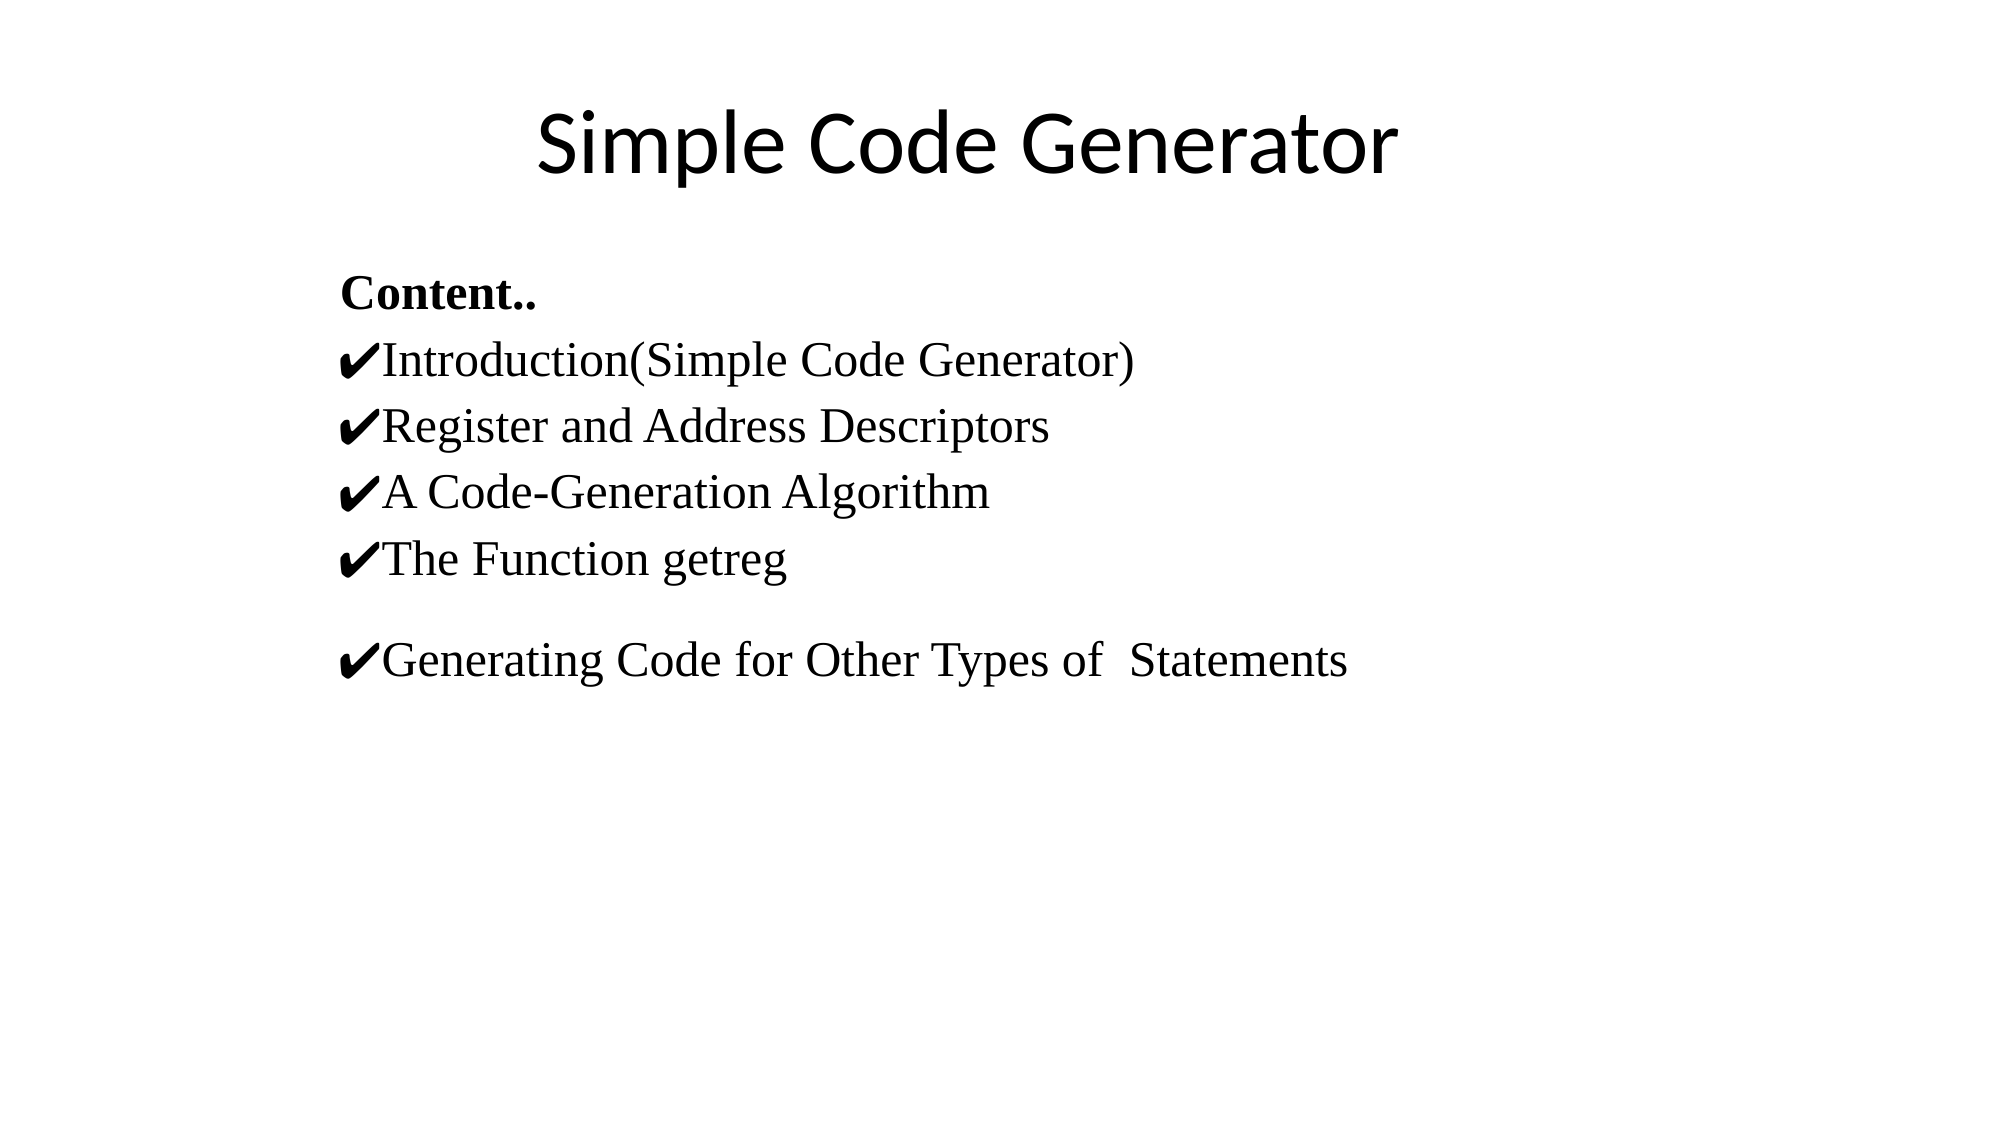

# Simple Code Generator
Content..
Introduction(Simple Code Generator)
Register and Address Descriptors
A Code-Generation Algorithm
The Function getreg
Generating Code for Other Types of  Statements